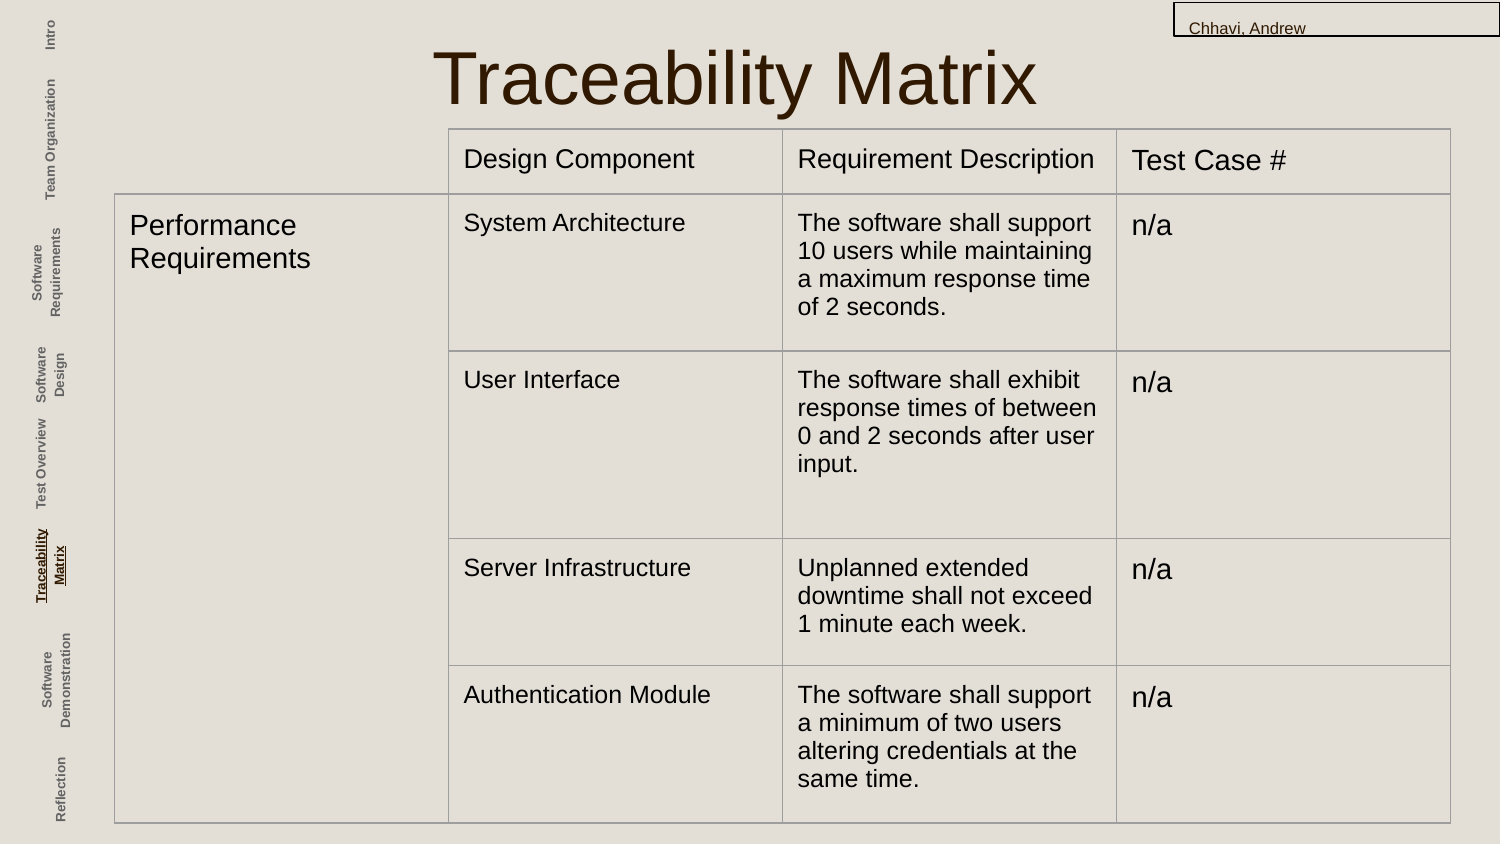

Chhavi, Andrew
Intro
# Traceability Matrix
Team Organization
| Design Component | Requirement Description | Test Case # |
| --- | --- | --- |
| Performance Requirements |  |  |  |
| --- | --- | --- | --- |
| System Architecture | The software shall support 10 users while maintaining a maximum response time of 2 seconds. | n/a |
| --- | --- | --- |
| User Interface | The software shall exhibit response times of between 0 and 2 seconds after user input. | n/a |
| Server Infrastructure | Unplanned extended downtime shall not exceed 1 minute each week. | n/a |
| Authentication Module | The software shall support a minimum of two users altering credentials at the same time. | n/a |
Software Requirements
Software Design
Test Overview
Traceability Matrix
Software Demonstration
Reflection